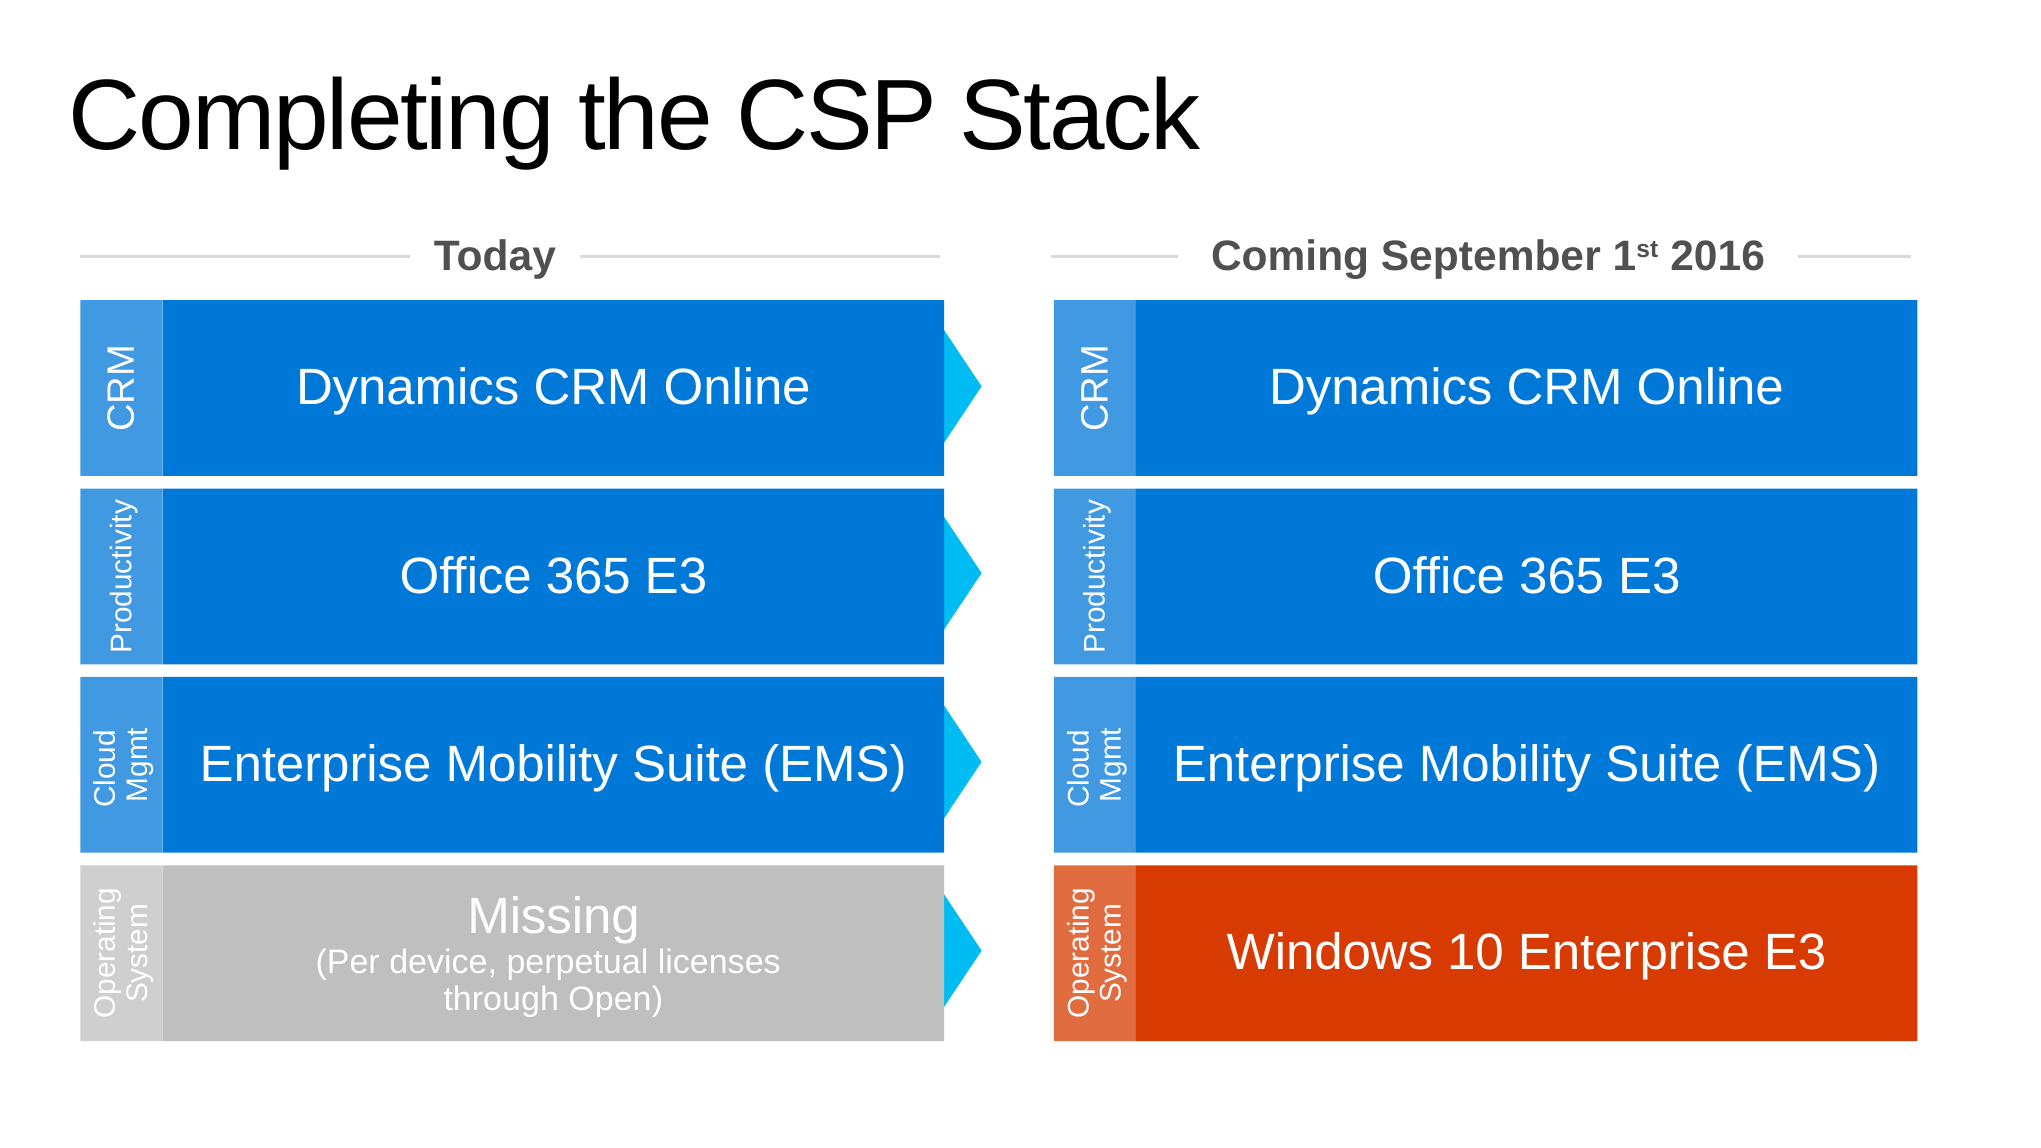

# Completing the CSP Stack
Today
Coming September 1st 2016
CRM
Dynamics CRM Online
Productivity
Office 365 E3
Cloud
Mgmt
Enterprise Mobility Suite (EMS)
Operating System
Windows 10 Enterprise E3
CRM
Dynamics CRM Online

Productivity
Office 365 E3

Cloud
Mgmt
Enterprise Mobility Suite (EMS)

Operating System
Missing
(Per device, perpetual licenses
through Open)